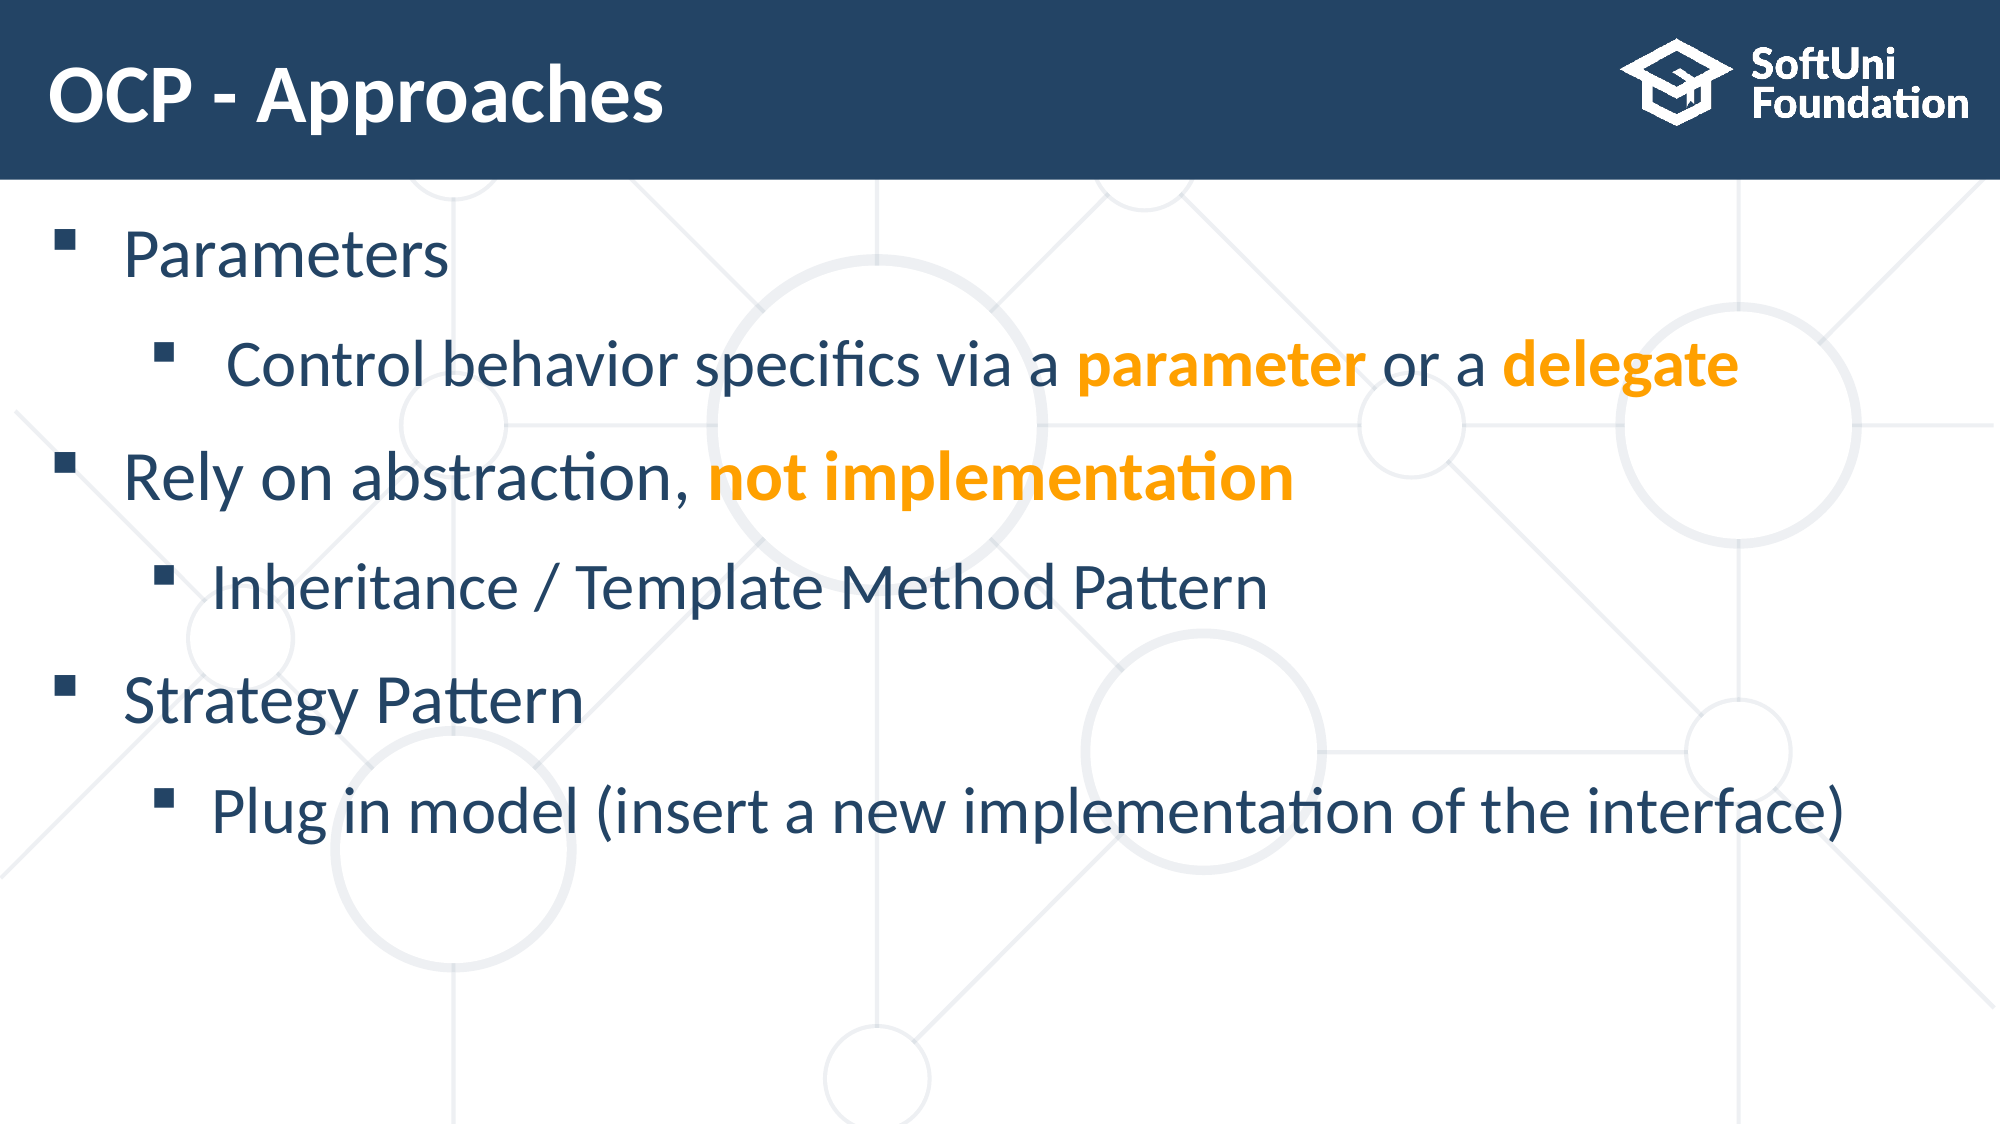

# OCP - Approaches
Parameters
 Control behavior specifics via a parameter or a delegate
Rely on abstraction, not implementation
Inheritance / Template Method Pattern
Strategy Pattern
Plug in model (insert a new implementation of the interface)